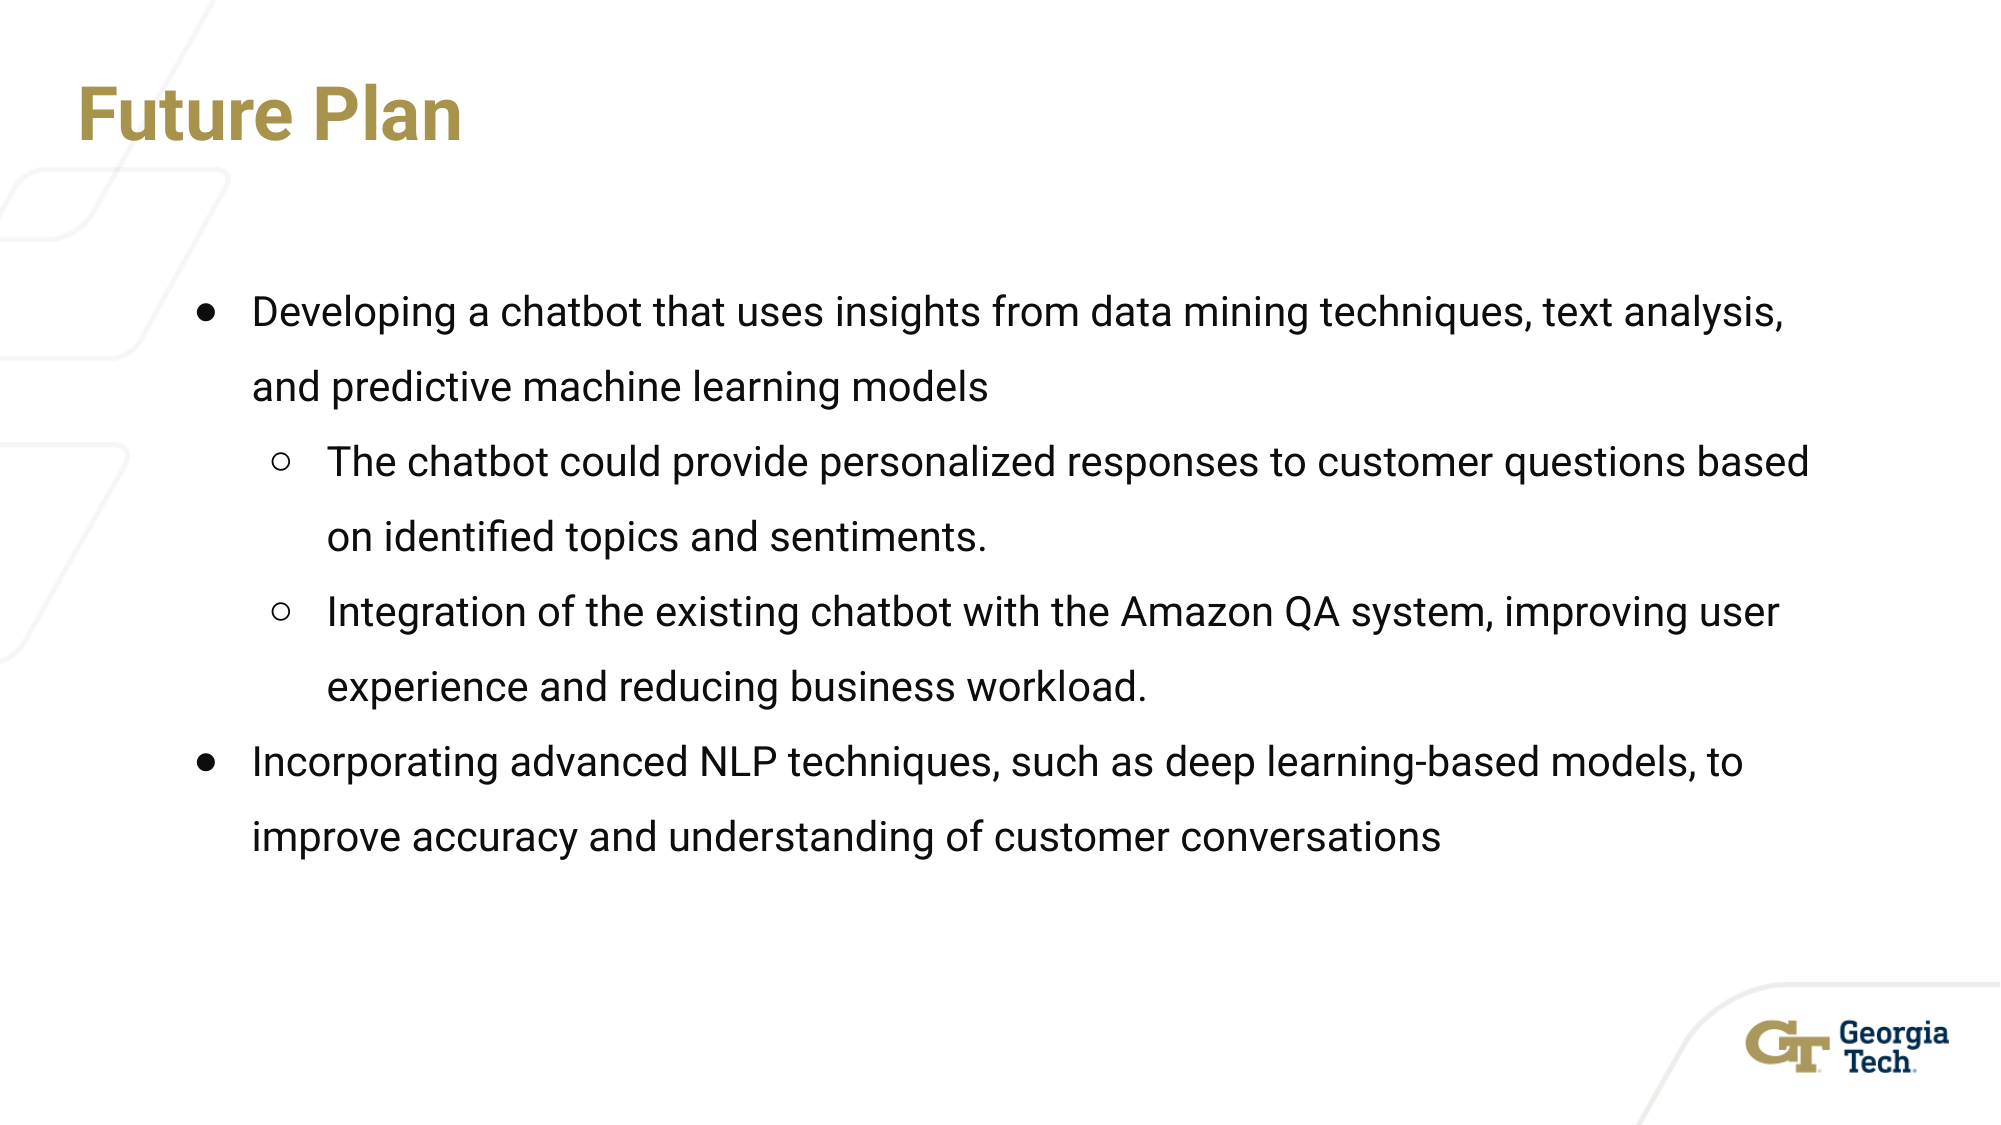

# Future Plan

Developing a chatbot that uses insights from data mining techniques, text analysis, and predictive machine learning models
The chatbot could provide personalized responses to customer questions based on identified topics and sentiments.
Integration of the existing chatbot with the Amazon QA system, improving user experience and reducing business workload.
Incorporating advanced NLP techniques, such as deep learning-based models, to improve accuracy and understanding of customer conversations